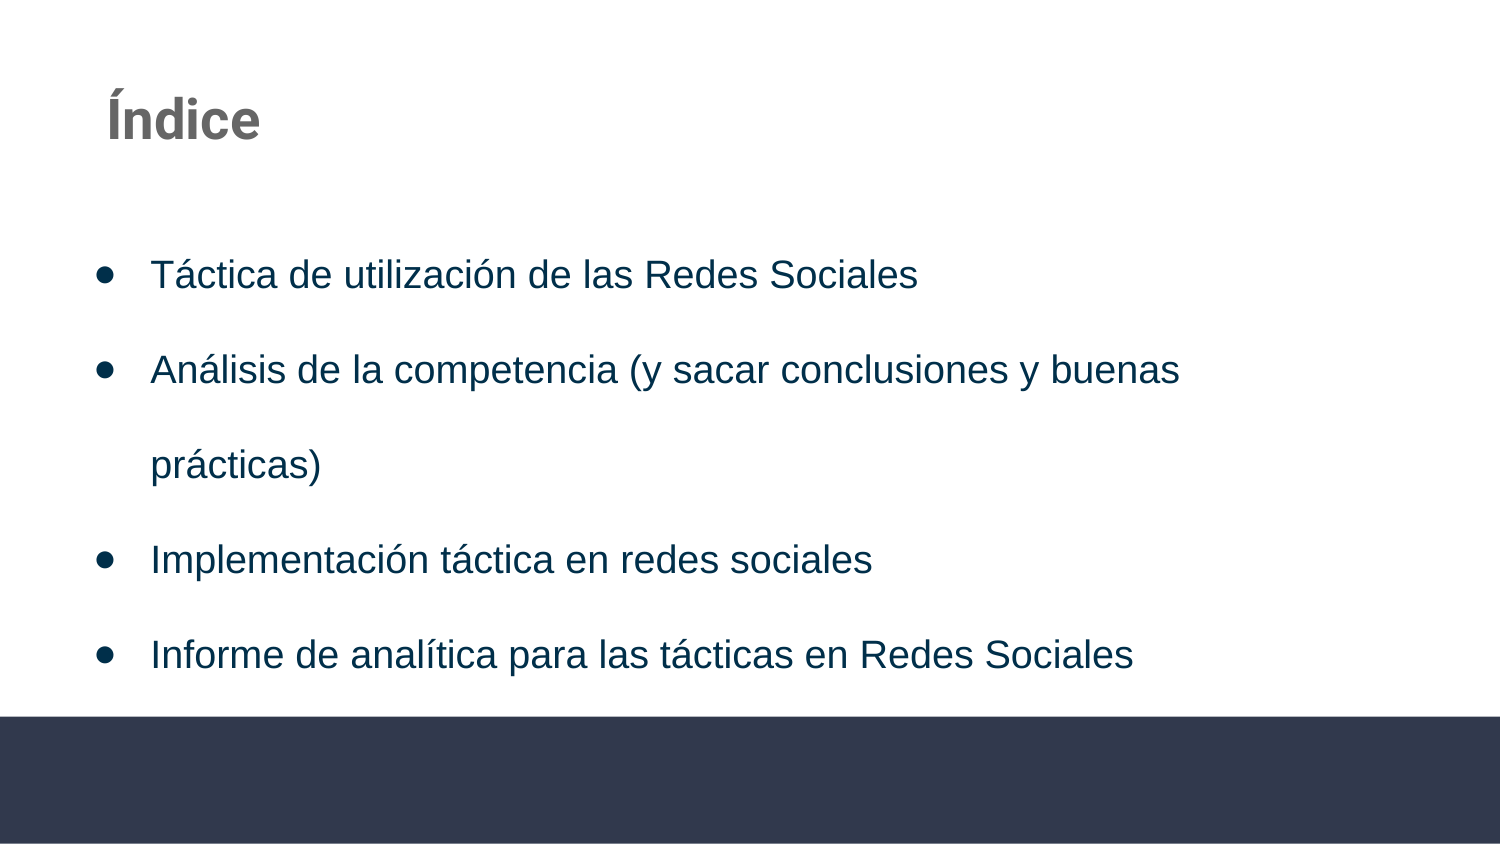

Índice
Táctica de utilización de las Redes Sociales
Análisis de la competencia (y sacar conclusiones y buenas prácticas)
Implementación táctica en redes sociales
Informe de analítica para las tácticas en Redes Sociales